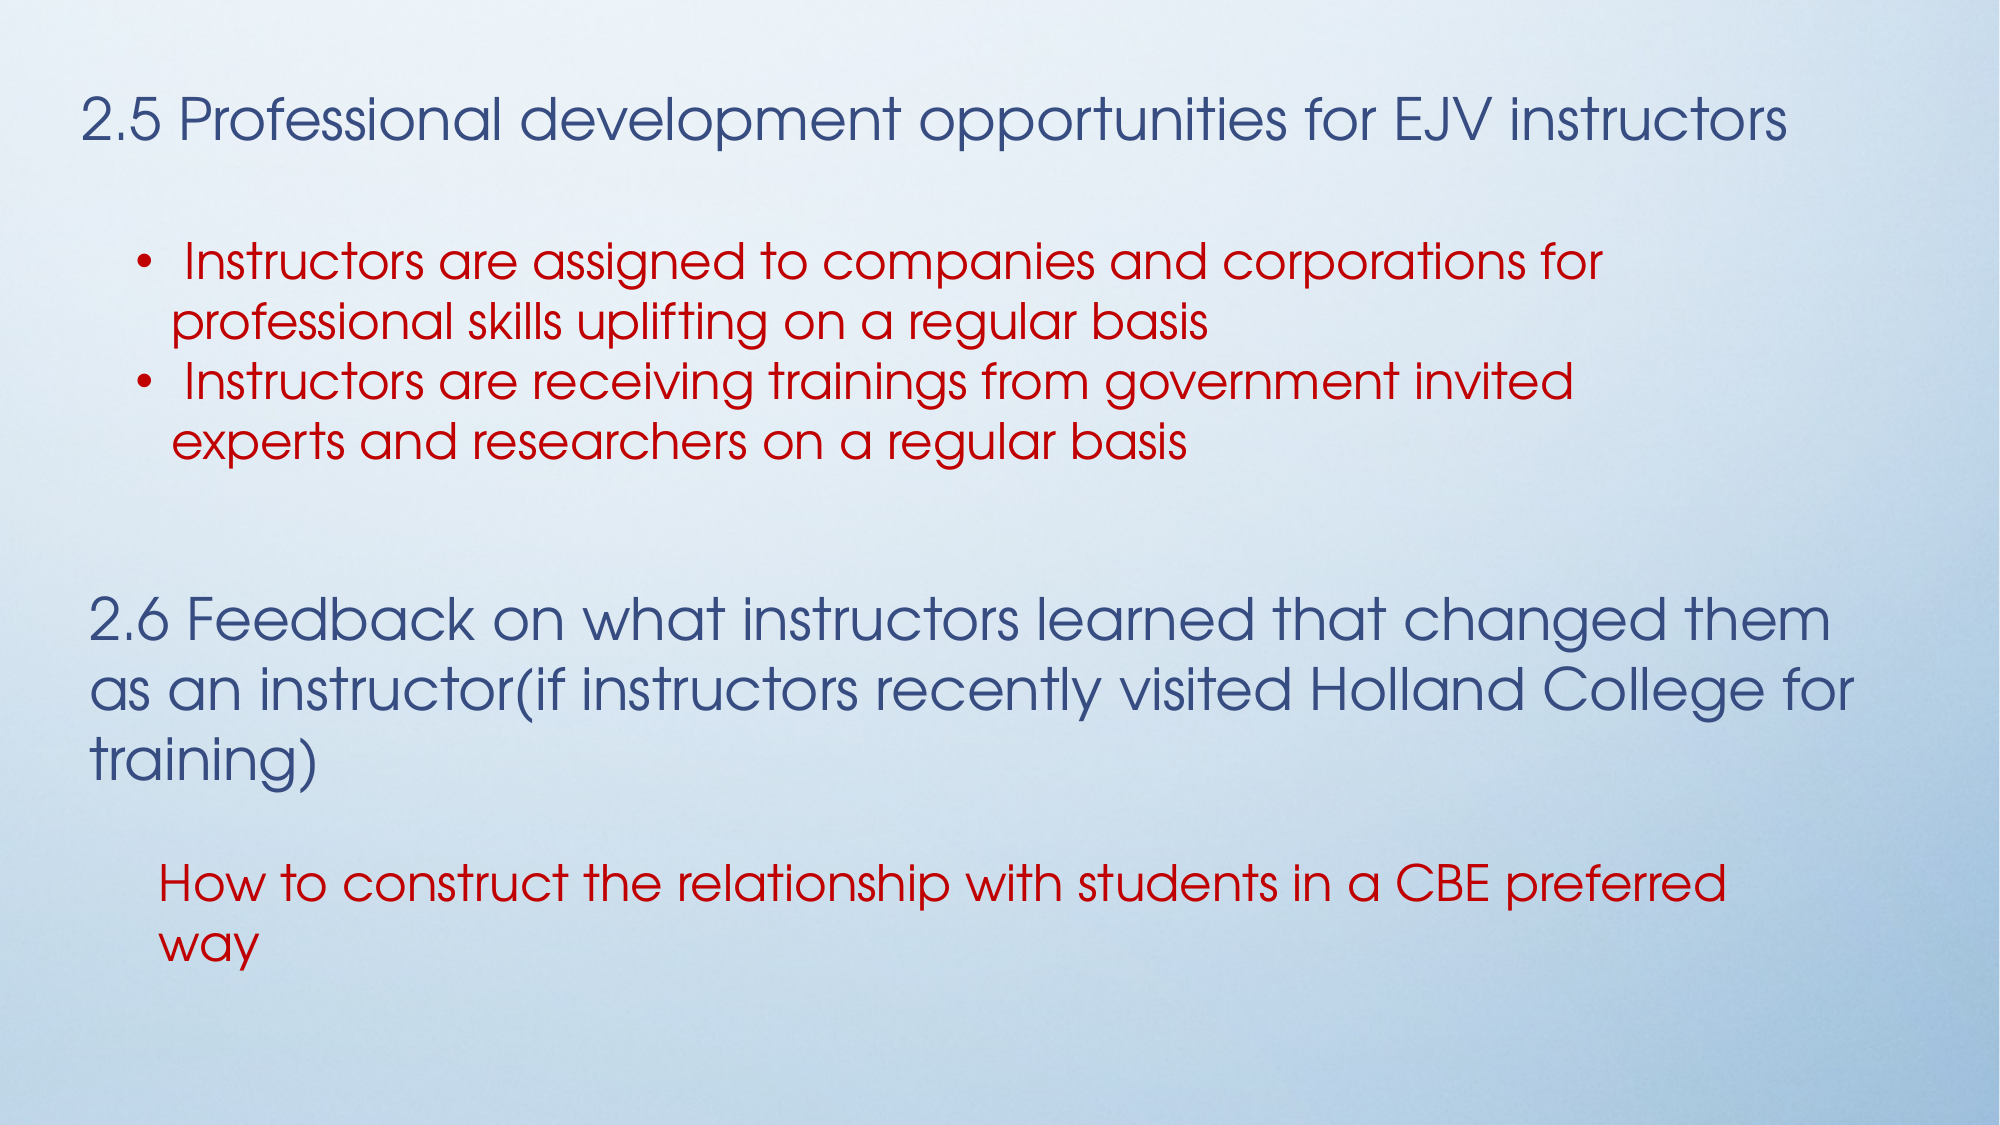

2.5 Professional development opportunities for EJV instructors
 Instructors are assigned to companies and corporations for professional skills uplifting on a regular basis
 Instructors are receiving trainings from government invited experts and researchers on a regular basis

2.6 Feedback on what instructors learned that changed them as an instructor(if instructors recently visited Holland College for training)
How to construct the relationship with students in a CBE preferred way